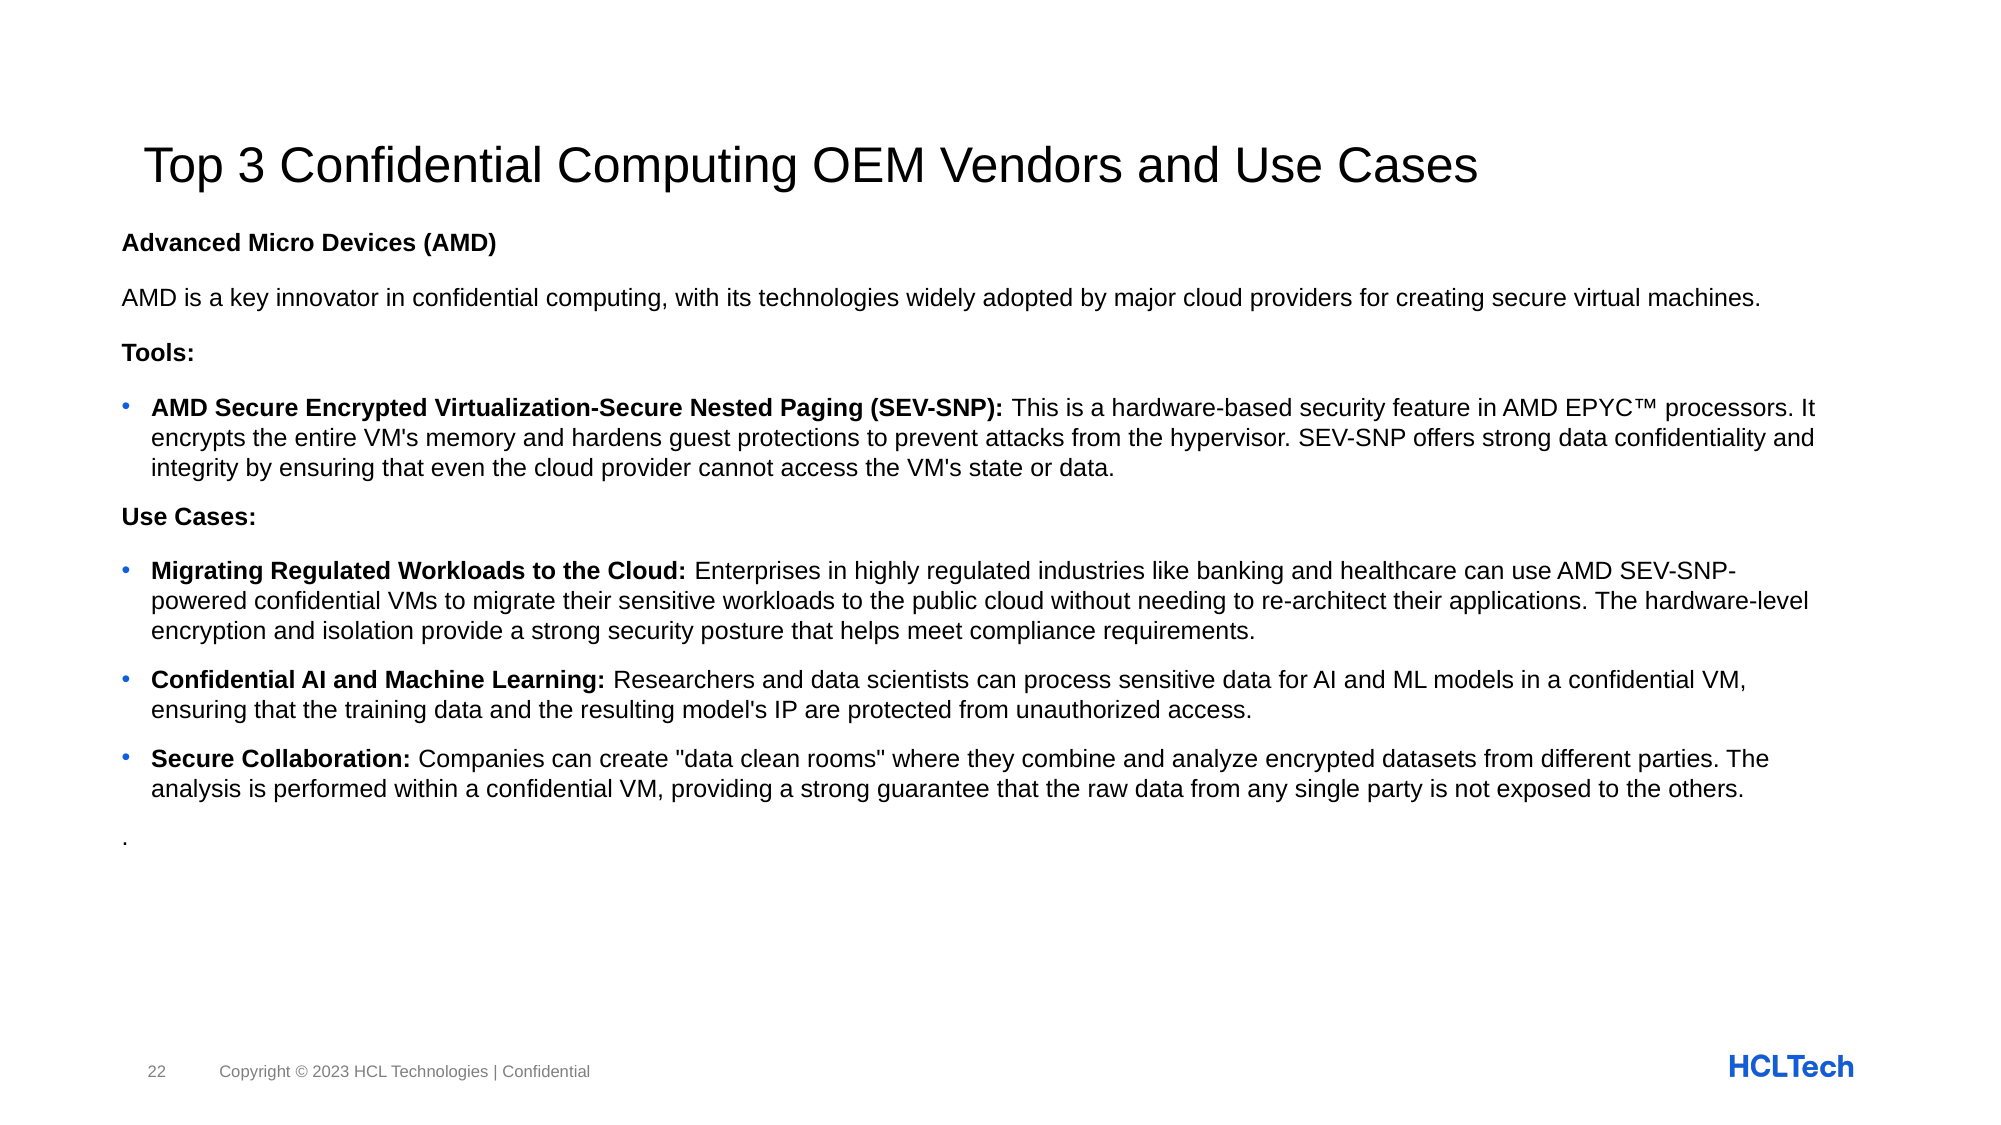

# Top 3 Confidential Computing OEM Vendors and Use Cases
Advanced Micro Devices (AMD)
AMD is a key innovator in confidential computing, with its technologies widely adopted by major cloud providers for creating secure virtual machines.
Tools:
AMD Secure Encrypted Virtualization-Secure Nested Paging (SEV-SNP): This is a hardware-based security feature in AMD EPYC™ processors. It encrypts the entire VM's memory and hardens guest protections to prevent attacks from the hypervisor. SEV-SNP offers strong data confidentiality and integrity by ensuring that even the cloud provider cannot access the VM's state or data.
Use Cases:
Migrating Regulated Workloads to the Cloud: Enterprises in highly regulated industries like banking and healthcare can use AMD SEV-SNP-powered confidential VMs to migrate their sensitive workloads to the public cloud without needing to re-architect their applications. The hardware-level encryption and isolation provide a strong security posture that helps meet compliance requirements.
Confidential AI and Machine Learning: Researchers and data scientists can process sensitive data for AI and ML models in a confidential VM, ensuring that the training data and the resulting model's IP are protected from unauthorized access.
Secure Collaboration: Companies can create "data clean rooms" where they combine and analyze encrypted datasets from different parties. The analysis is performed within a confidential VM, providing a strong guarantee that the raw data from any single party is not exposed to the others.
.

22
Copyright © 2023 HCL Technologies | Confidential